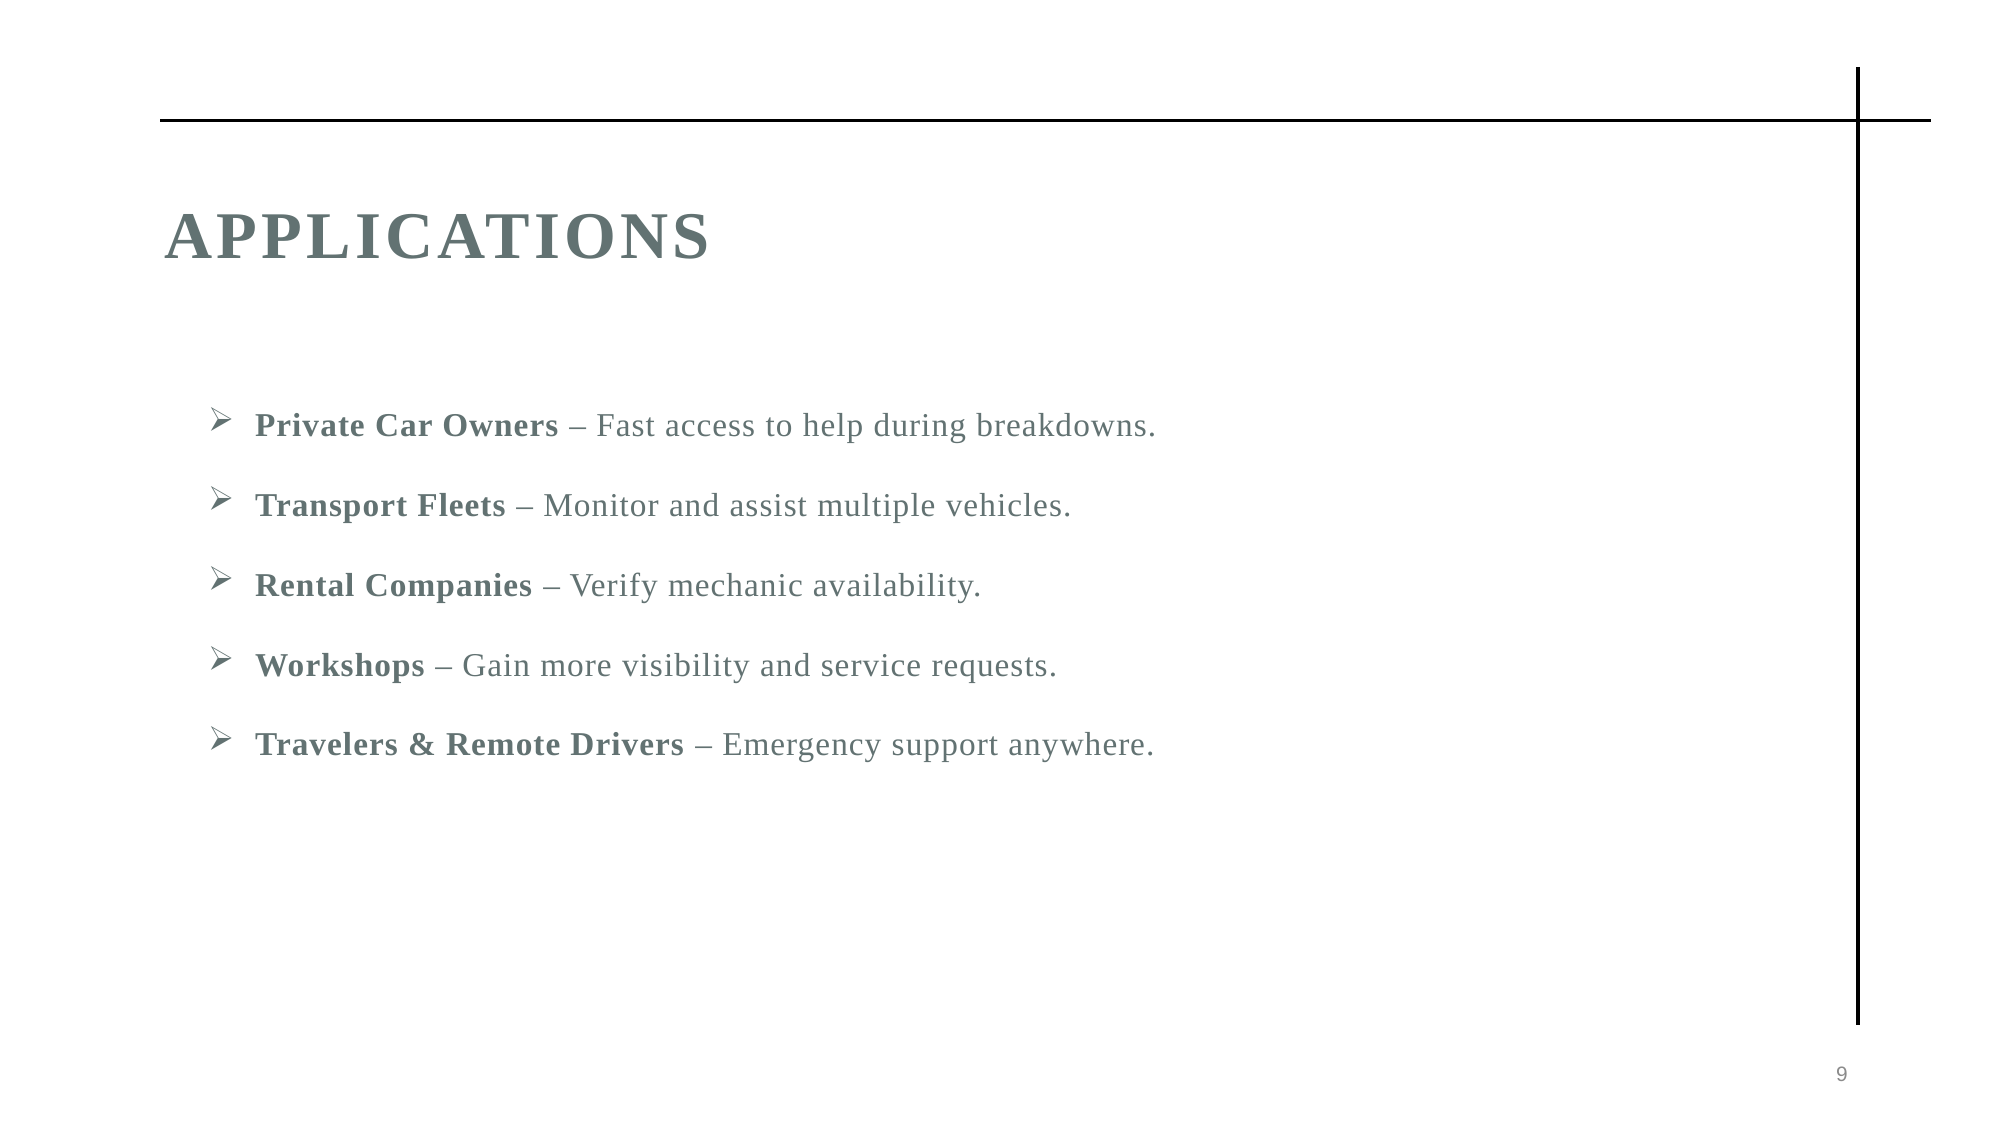

# applications
Private Car Owners – Fast access to help during breakdowns.
Transport Fleets – Monitor and assist multiple vehicles.
Rental Companies – Verify mechanic availability.
Workshops – Gain more visibility and service requests.
Travelers & Remote Drivers – Emergency support anywhere.
9